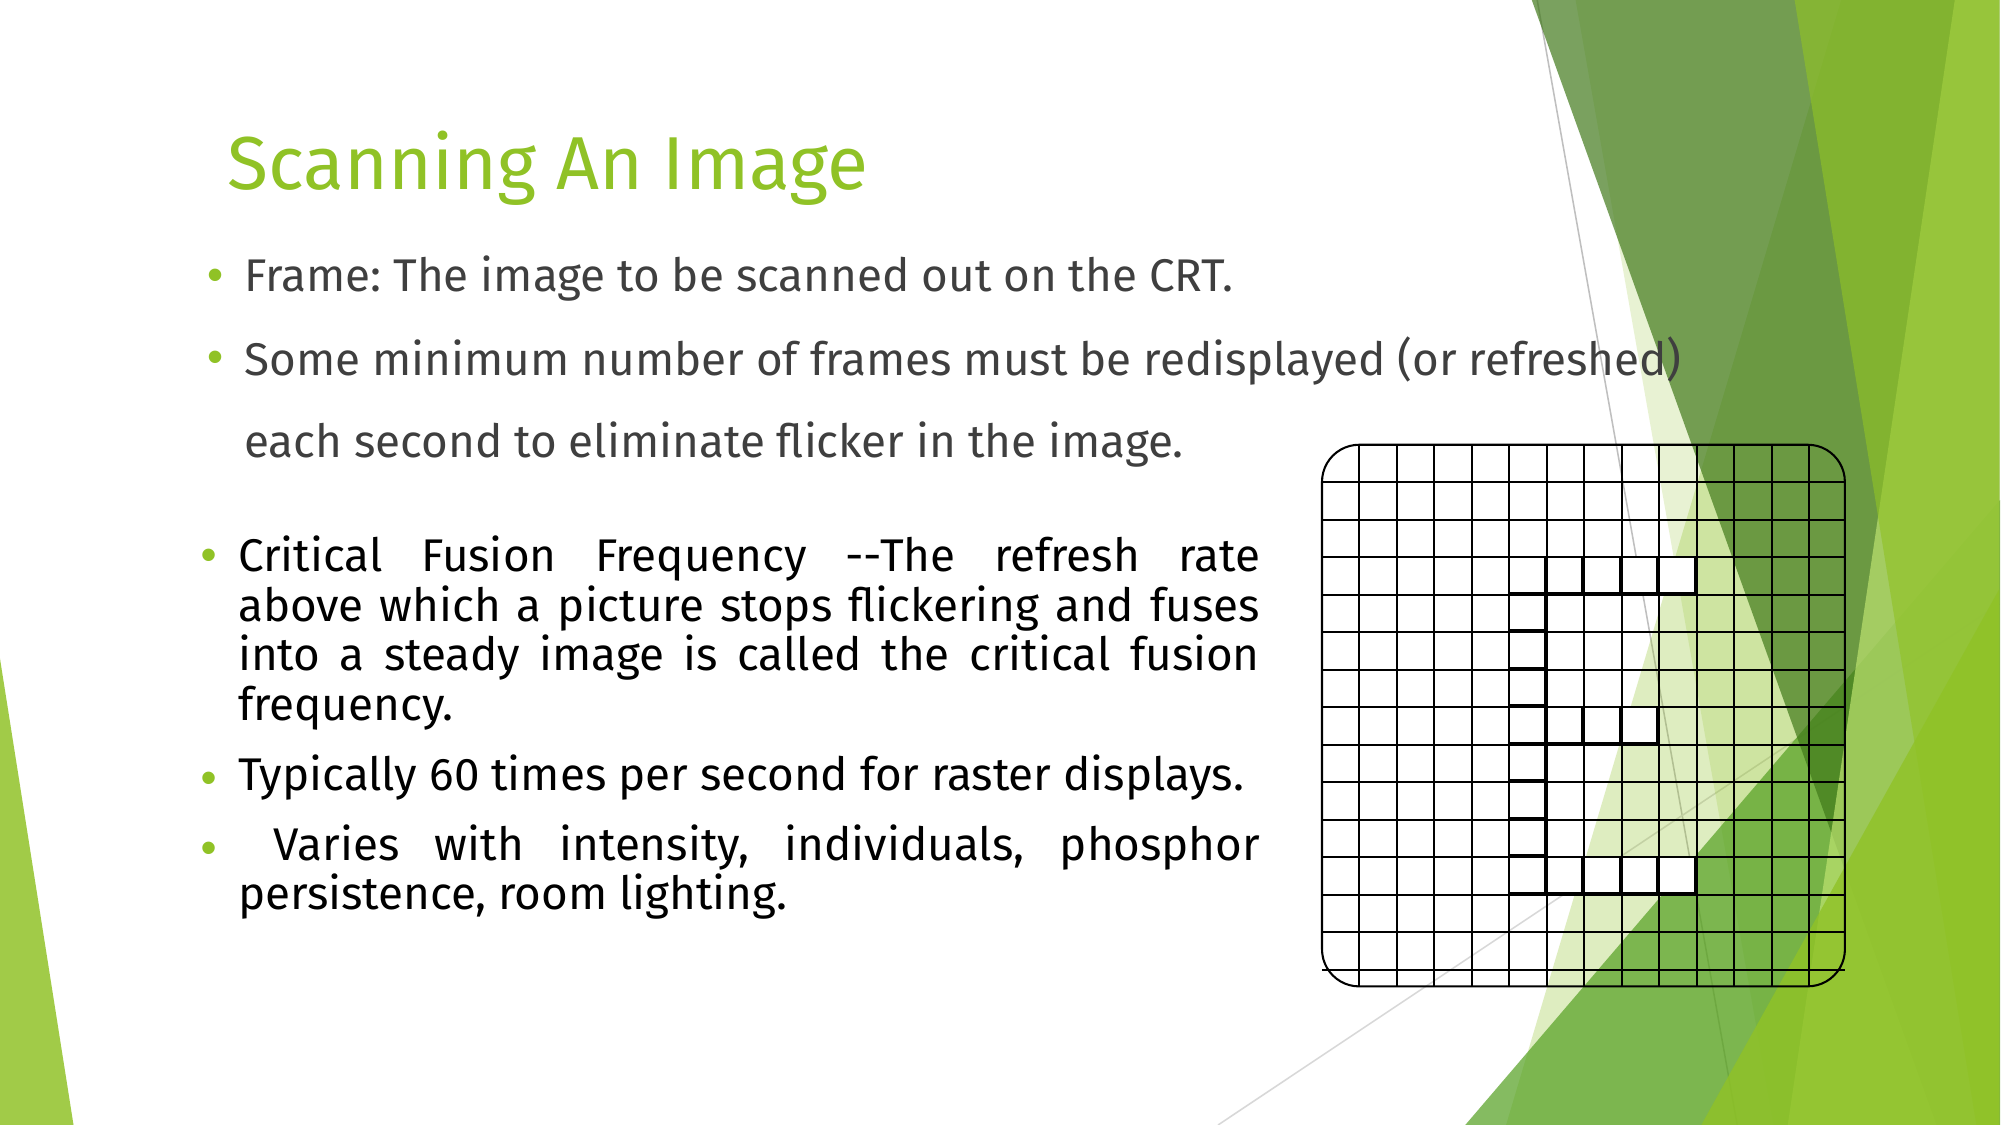

# Scanning An Image
Frame: The image to be scanned out on the CRT.
Some minimum number of frames must be redisplayed (or refreshed) each second to eliminate flicker in the image.

Critical Fusion Frequency --The refresh rate above which a picture stops flickering and fuses into a steady image is called the critical fusion frequency.
Typically 60 times per second for raster displays.
 Varies with intensity, individuals, phosphor persistence, room lighting.